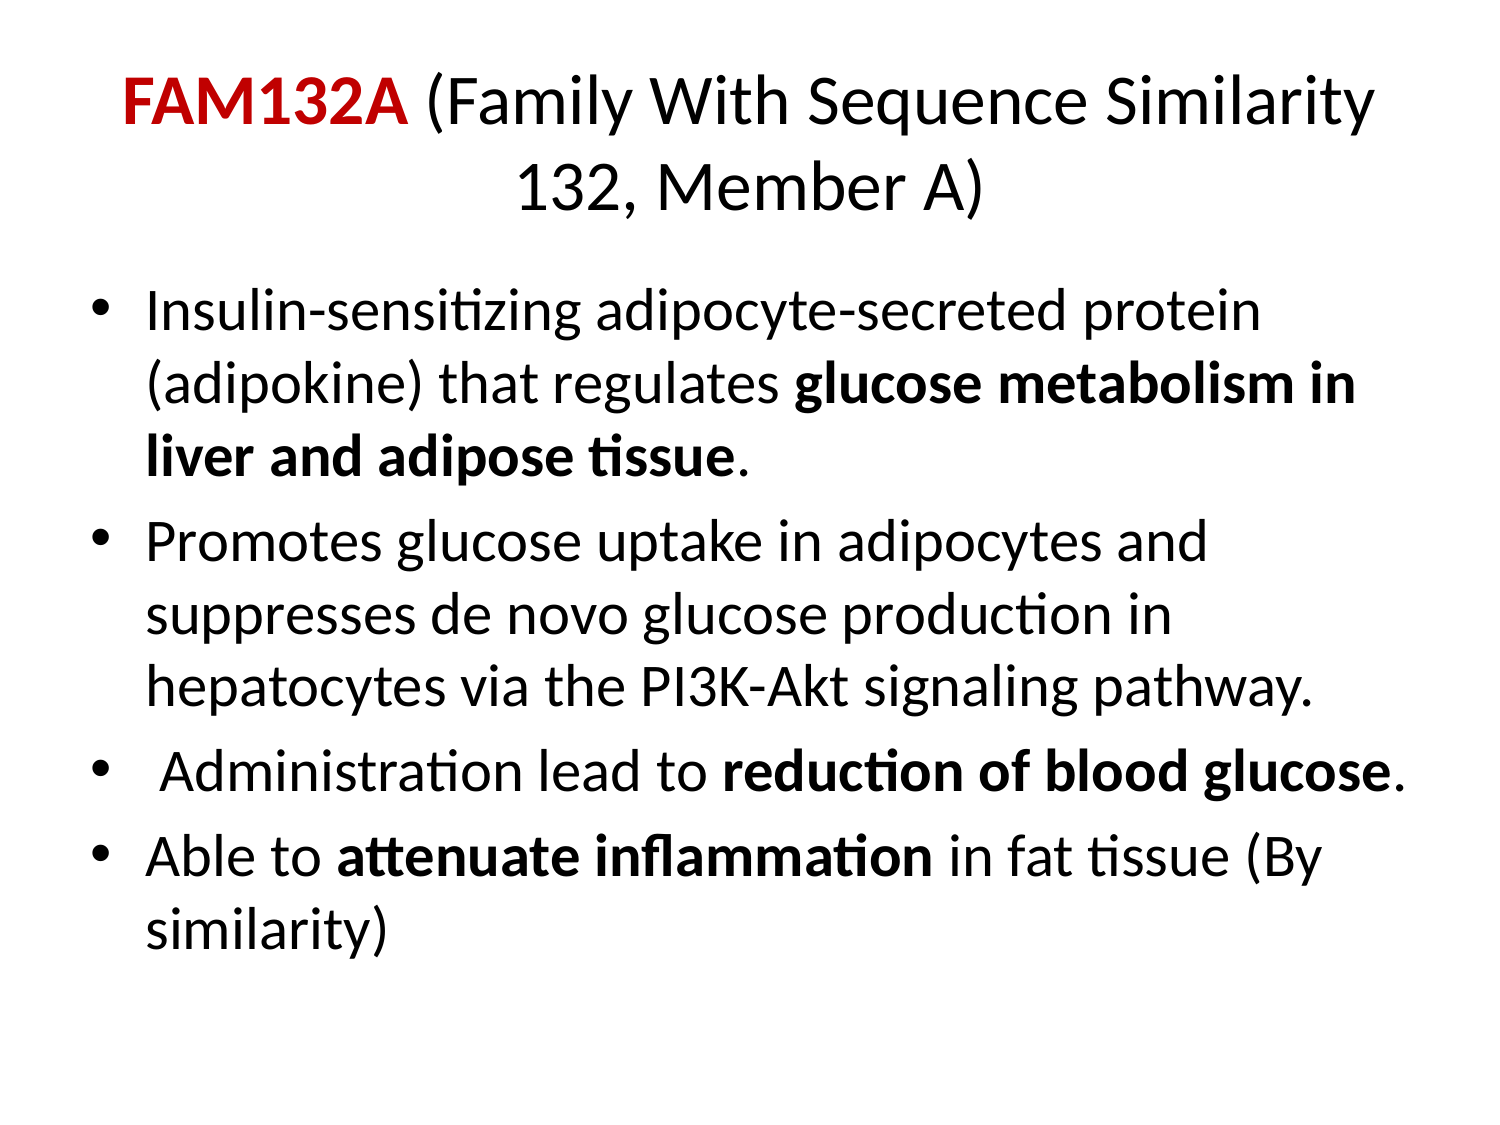

# FAM132A (Family With Sequence Similarity 132, Member A)
Insulin-sensitizing adipocyte-secreted protein (adipokine) that regulates glucose metabolism in liver and adipose tissue.
Promotes glucose uptake in adipocytes and suppresses de novo glucose production in hepatocytes via the PI3K-Akt signaling pathway.
 Administration lead to reduction of blood glucose.
Able to attenuate inflammation in fat tissue (By similarity)